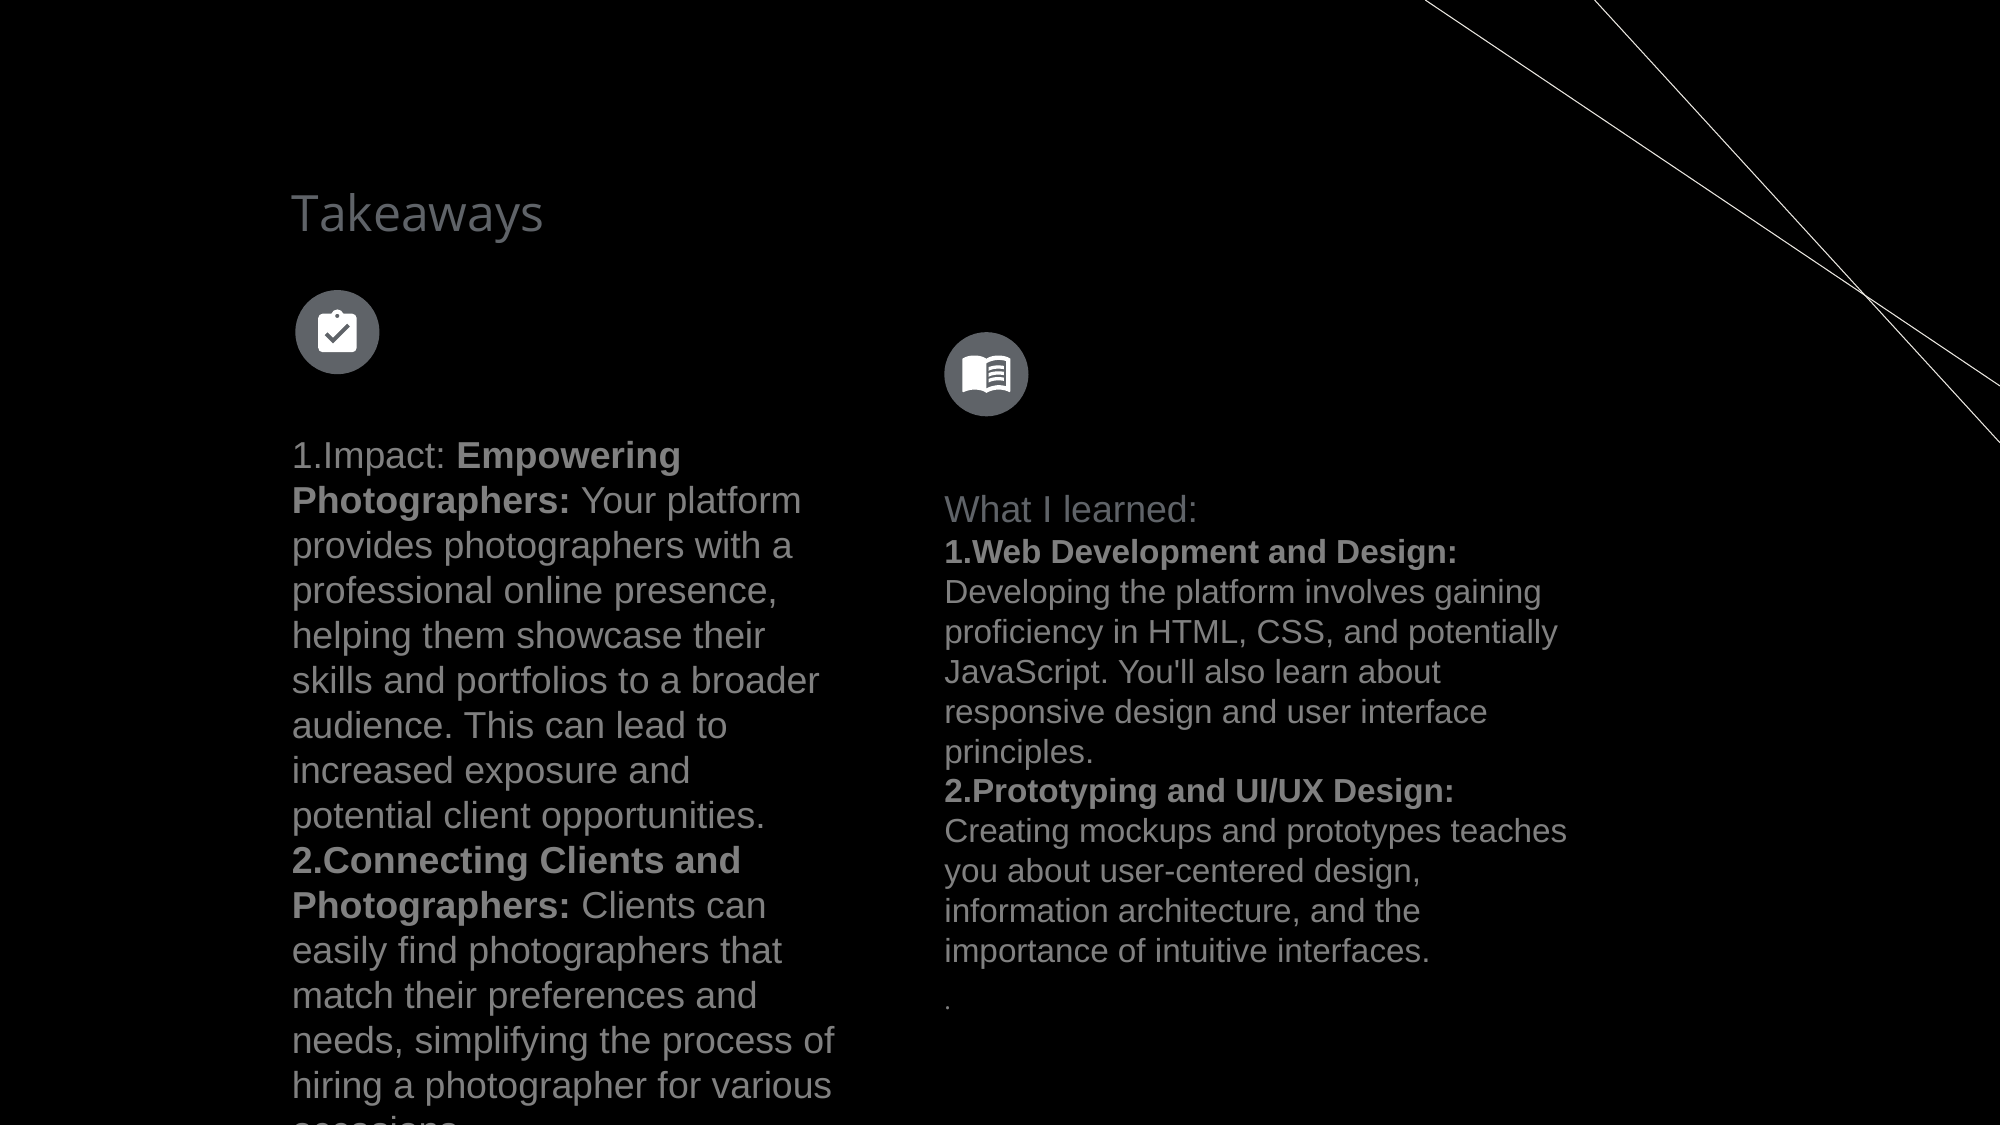

Takeaways

Impact: Empowering Photographers: Your platform provides photographers with a professional online presence, helping them showcase their skills and portfolios to a broader audience. This can lead to increased exposure and potential client opportunities.
Connecting Clients and Photographers: Clients can easily find photographers that match their preferences and needs, simplifying the process of hiring a photographer for various occasions.

What I learned:
Web Development and Design: Developing the platform involves gaining proficiency in HTML, CSS, and potentially JavaScript. You'll also learn about responsive design and user interface principles.
Prototyping and UI/UX Design: Creating mockups and prototypes teaches you about user-centered design, information architecture, and the importance of intuitive interfaces.
.